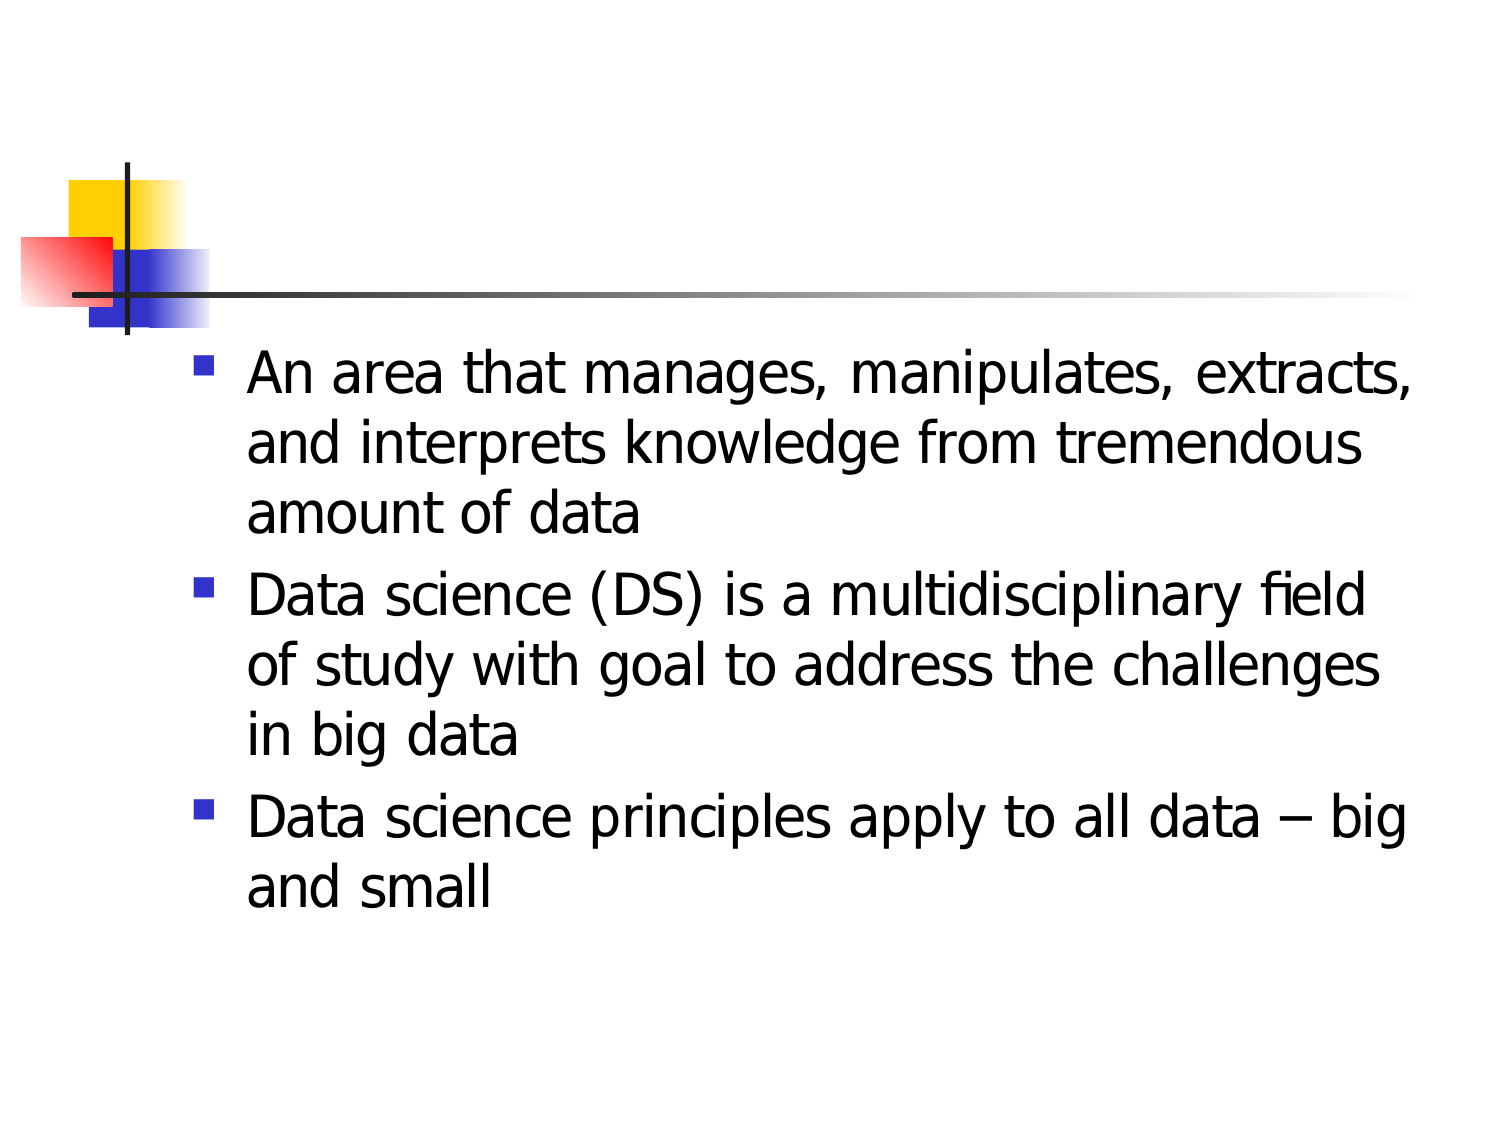

An area that manages, manipulates, extracts, and interprets knowledge from tremendous amount of data
Data science (DS) is a multidisciplinary field of study with goal to address the challenges in big data
Data science principles apply to all data – big and small

Turn data into data products